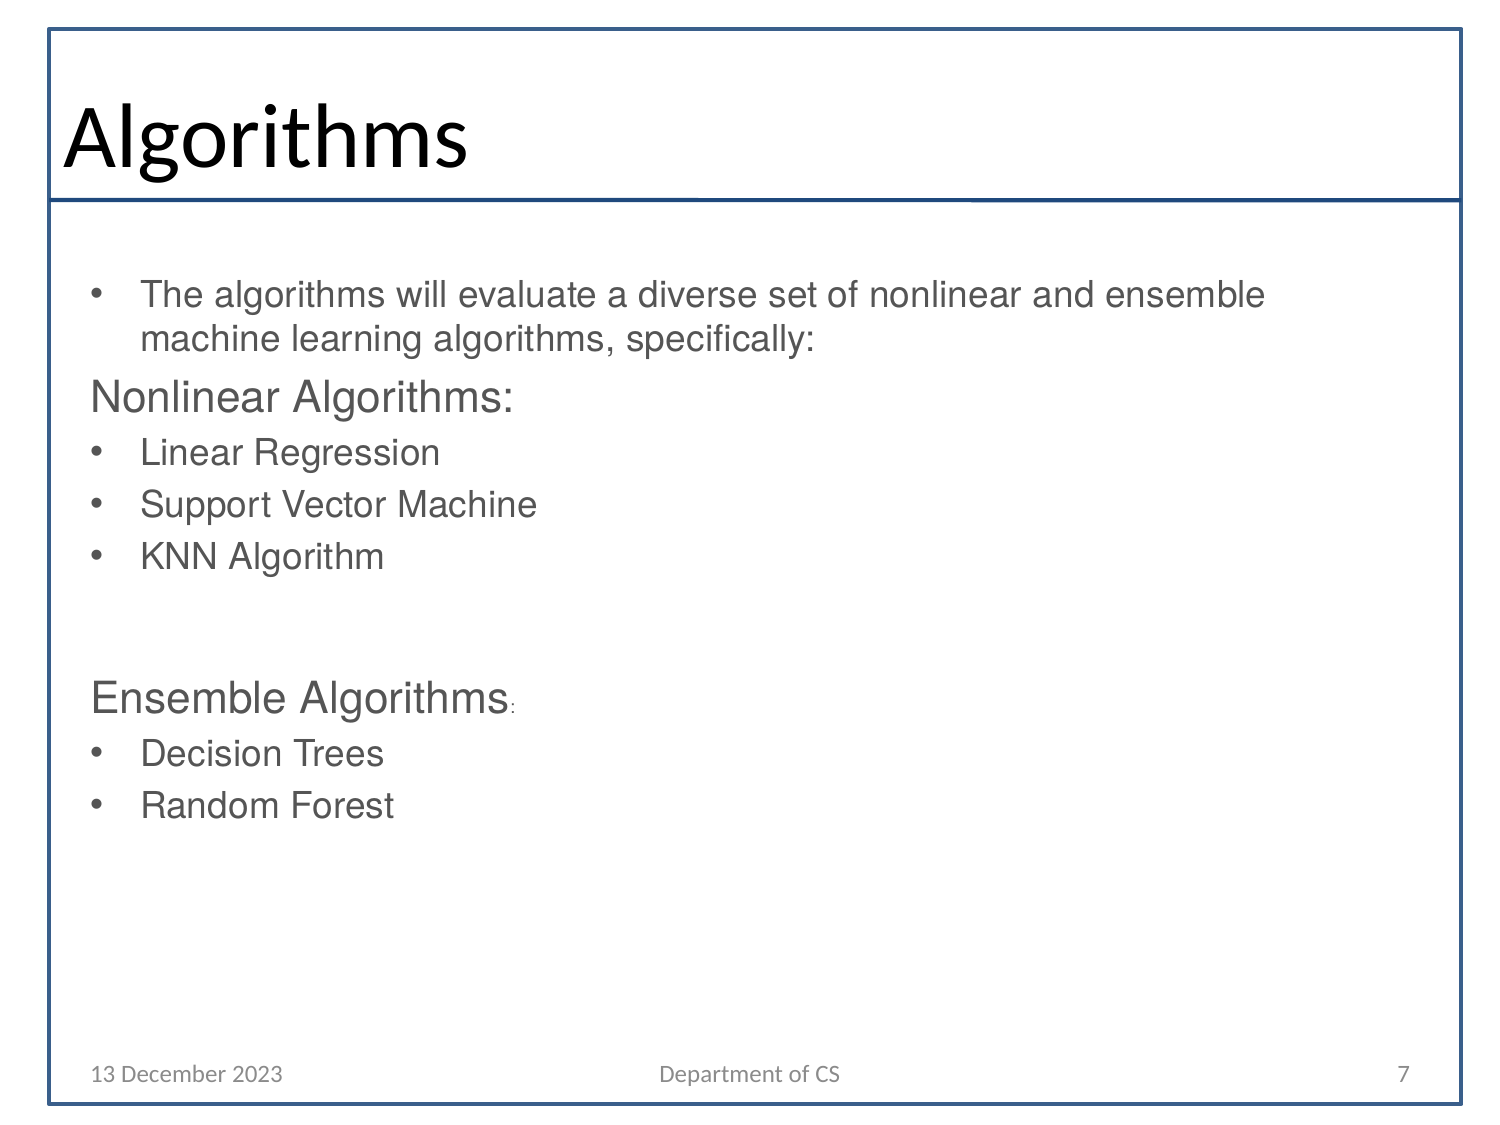

# Algorithms
The algorithms will evaluate a diverse set of nonlinear and ensemble machine learning algorithms, specifically:
Nonlinear Algorithms:
Linear Regression
Support Vector Machine
KNN Algorithm

Ensemble Algorithms:
Decision Trees
Random Forest

13 December 2023
Department of CS
7